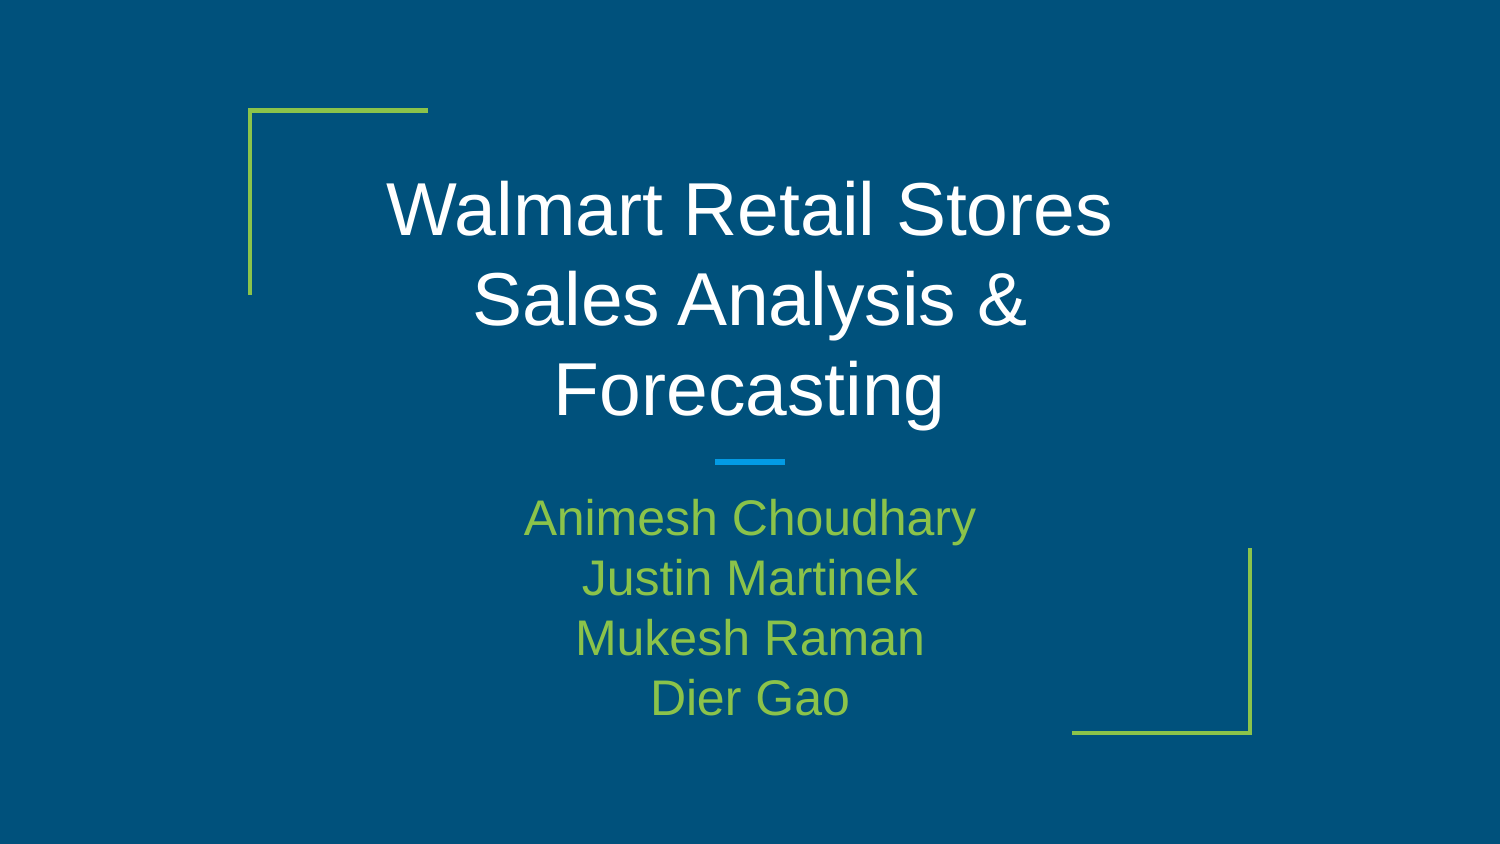

# Walmart Retail Stores Sales Analysis & Forecasting
Animesh Choudhary
Justin Martinek
Mukesh Raman
Dier Gao